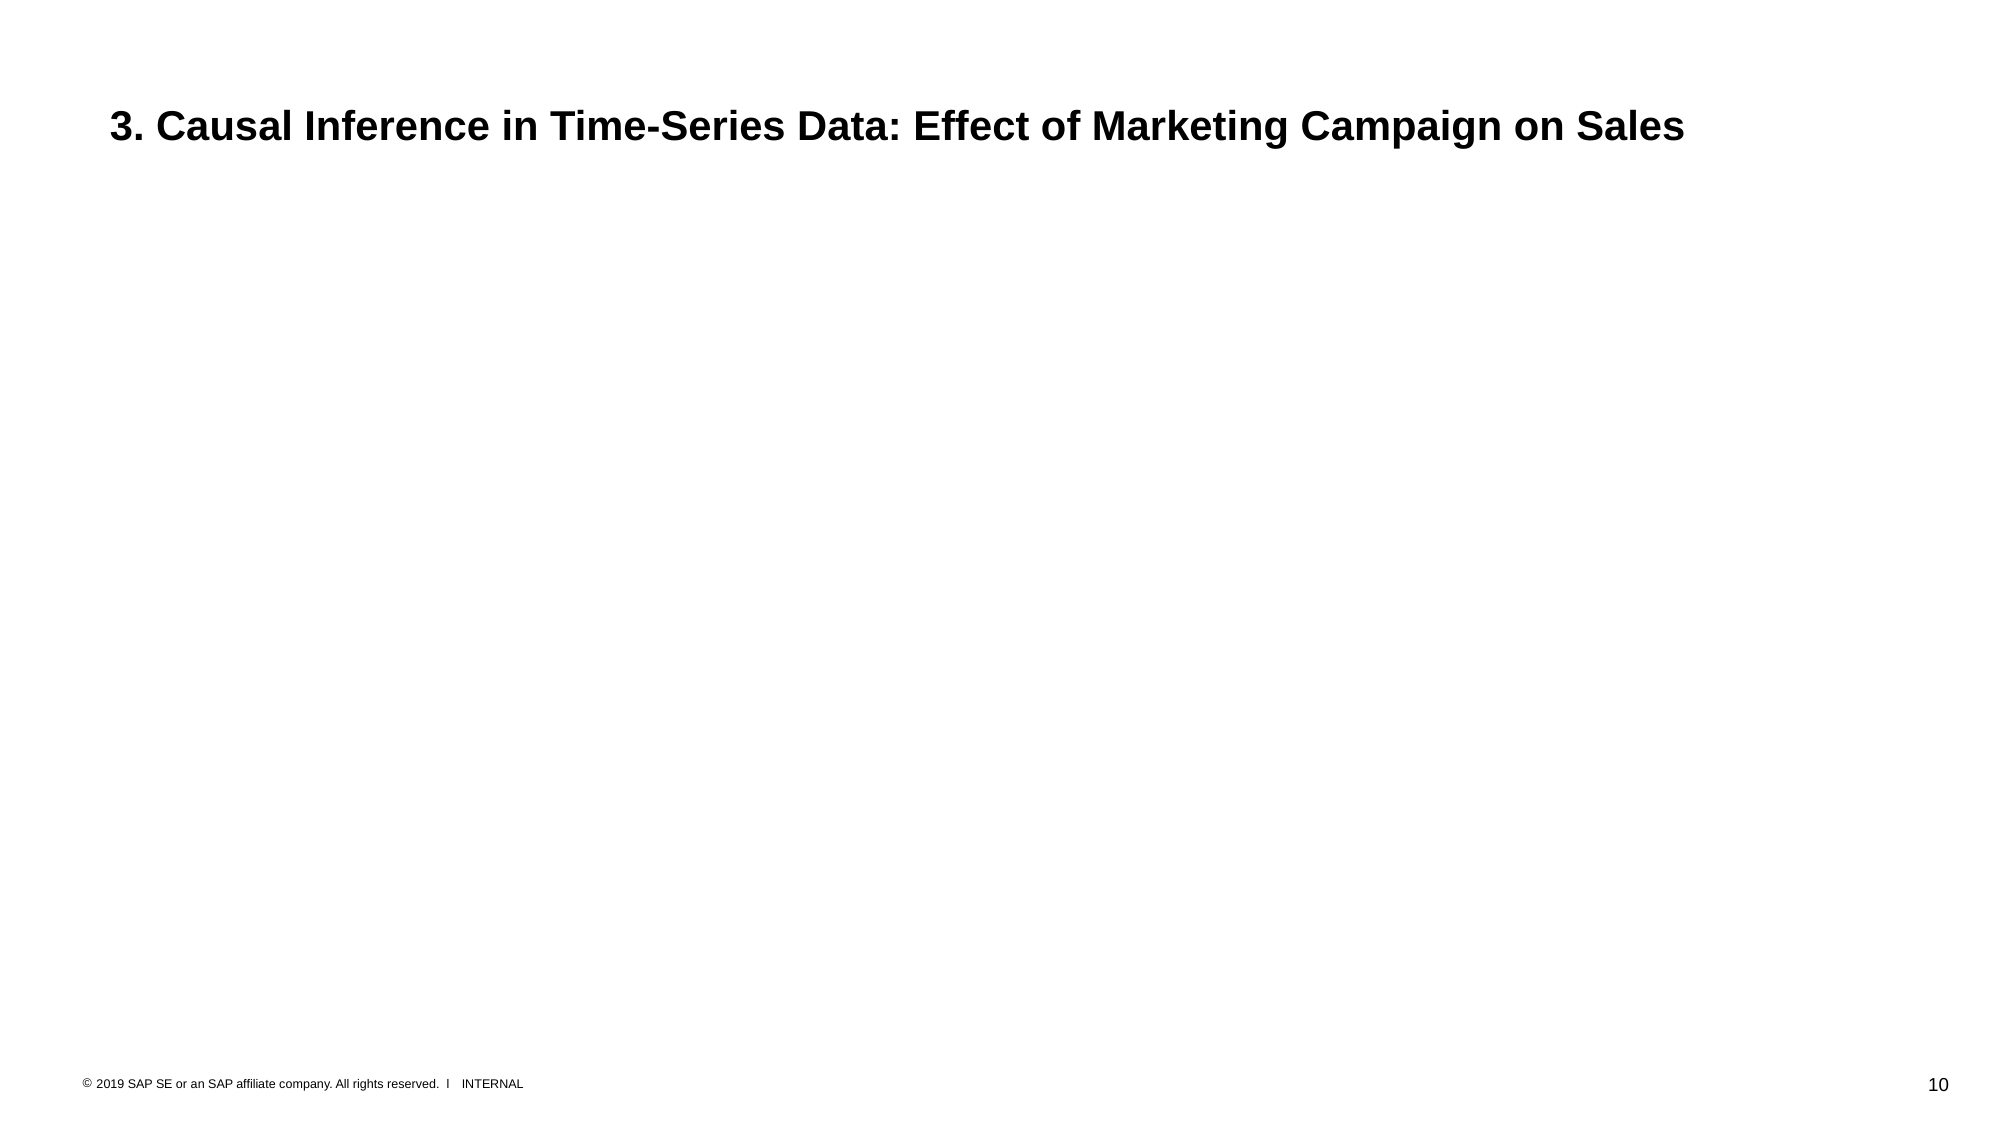

3. Causal Inference in Time-Series Data: Effect of Marketing Campaign on Sales